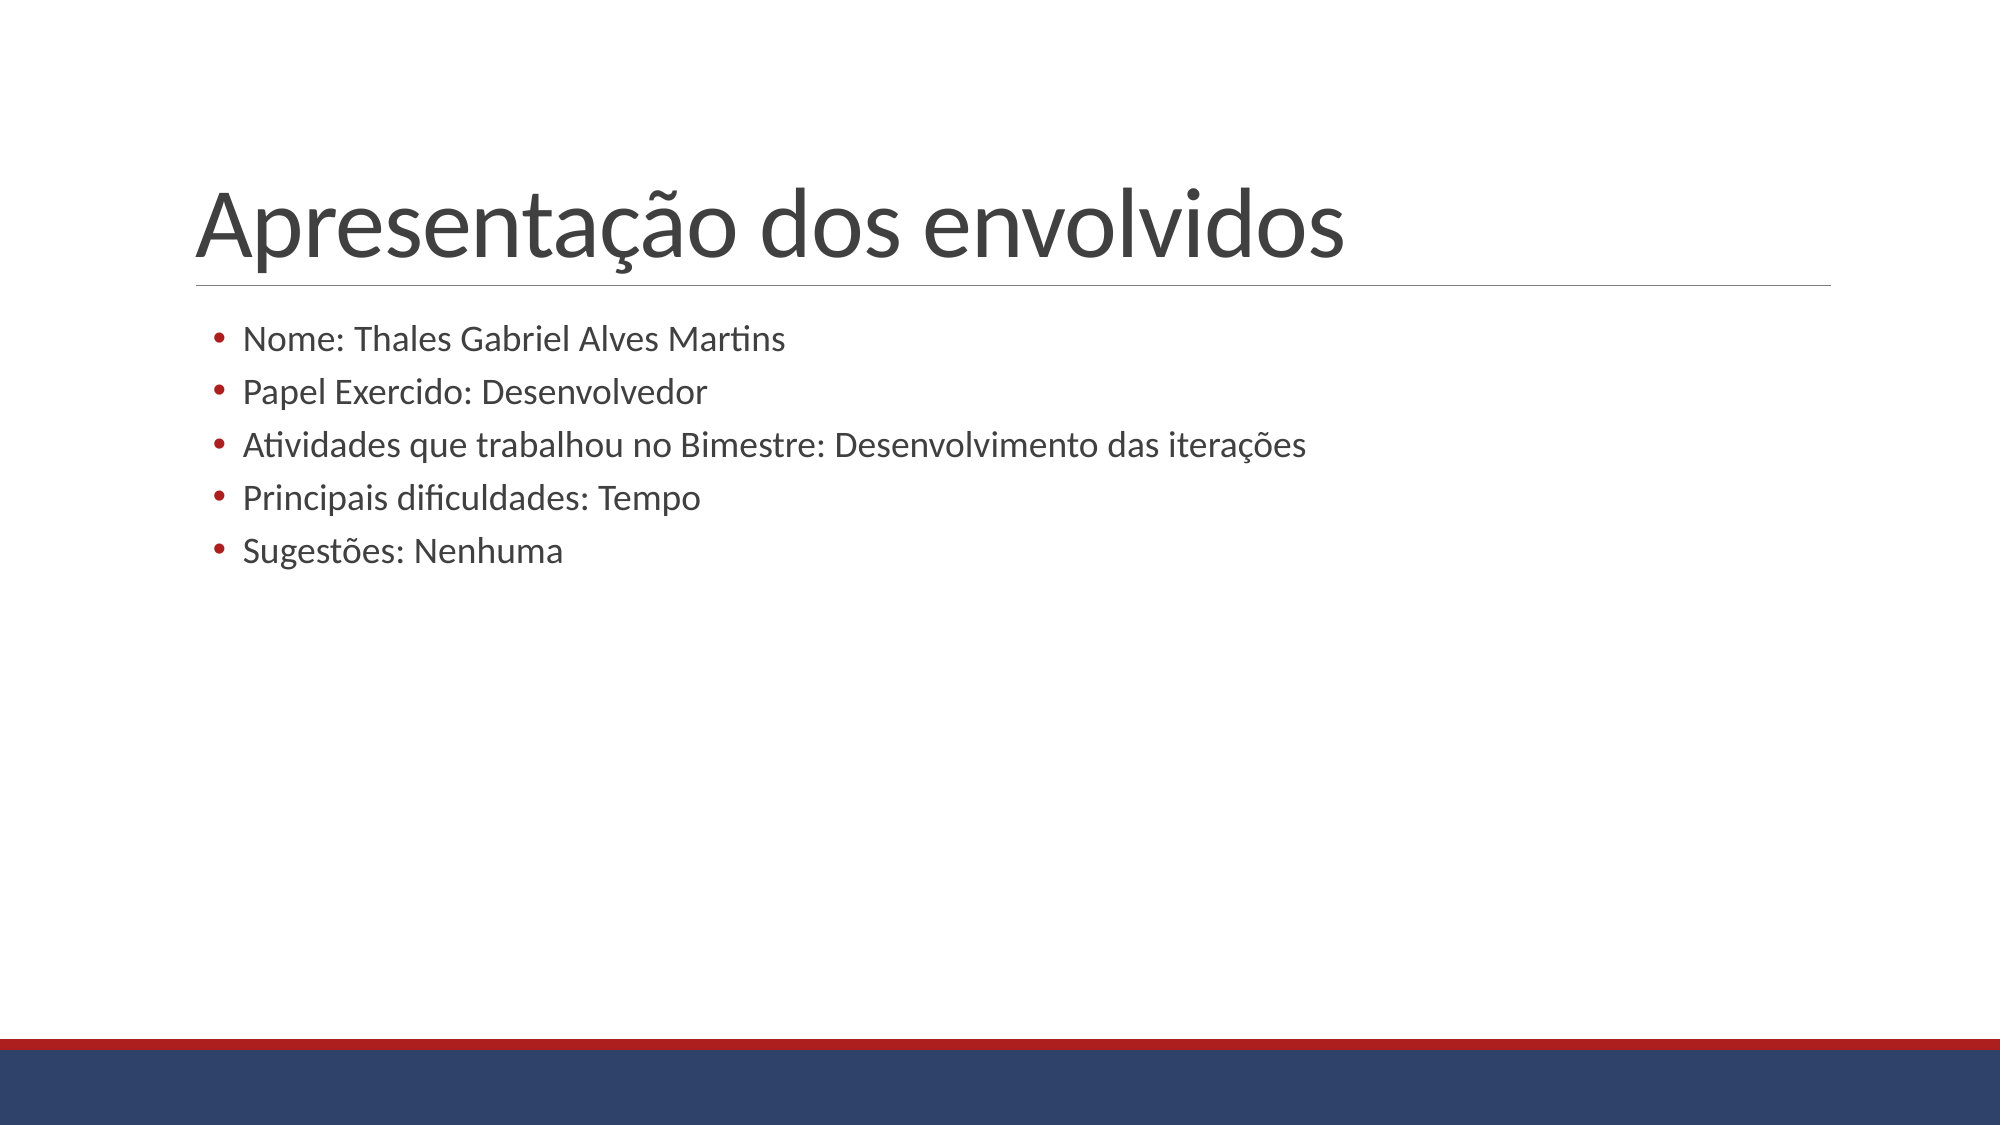

# Apresentação dos envolvidos
Nome: Thales Gabriel Alves Martins
Papel Exercido: Desenvolvedor
Atividades que trabalhou no Bimestre: Desenvolvimento das iterações
Principais dificuldades: Tempo
Sugestões: Nenhuma